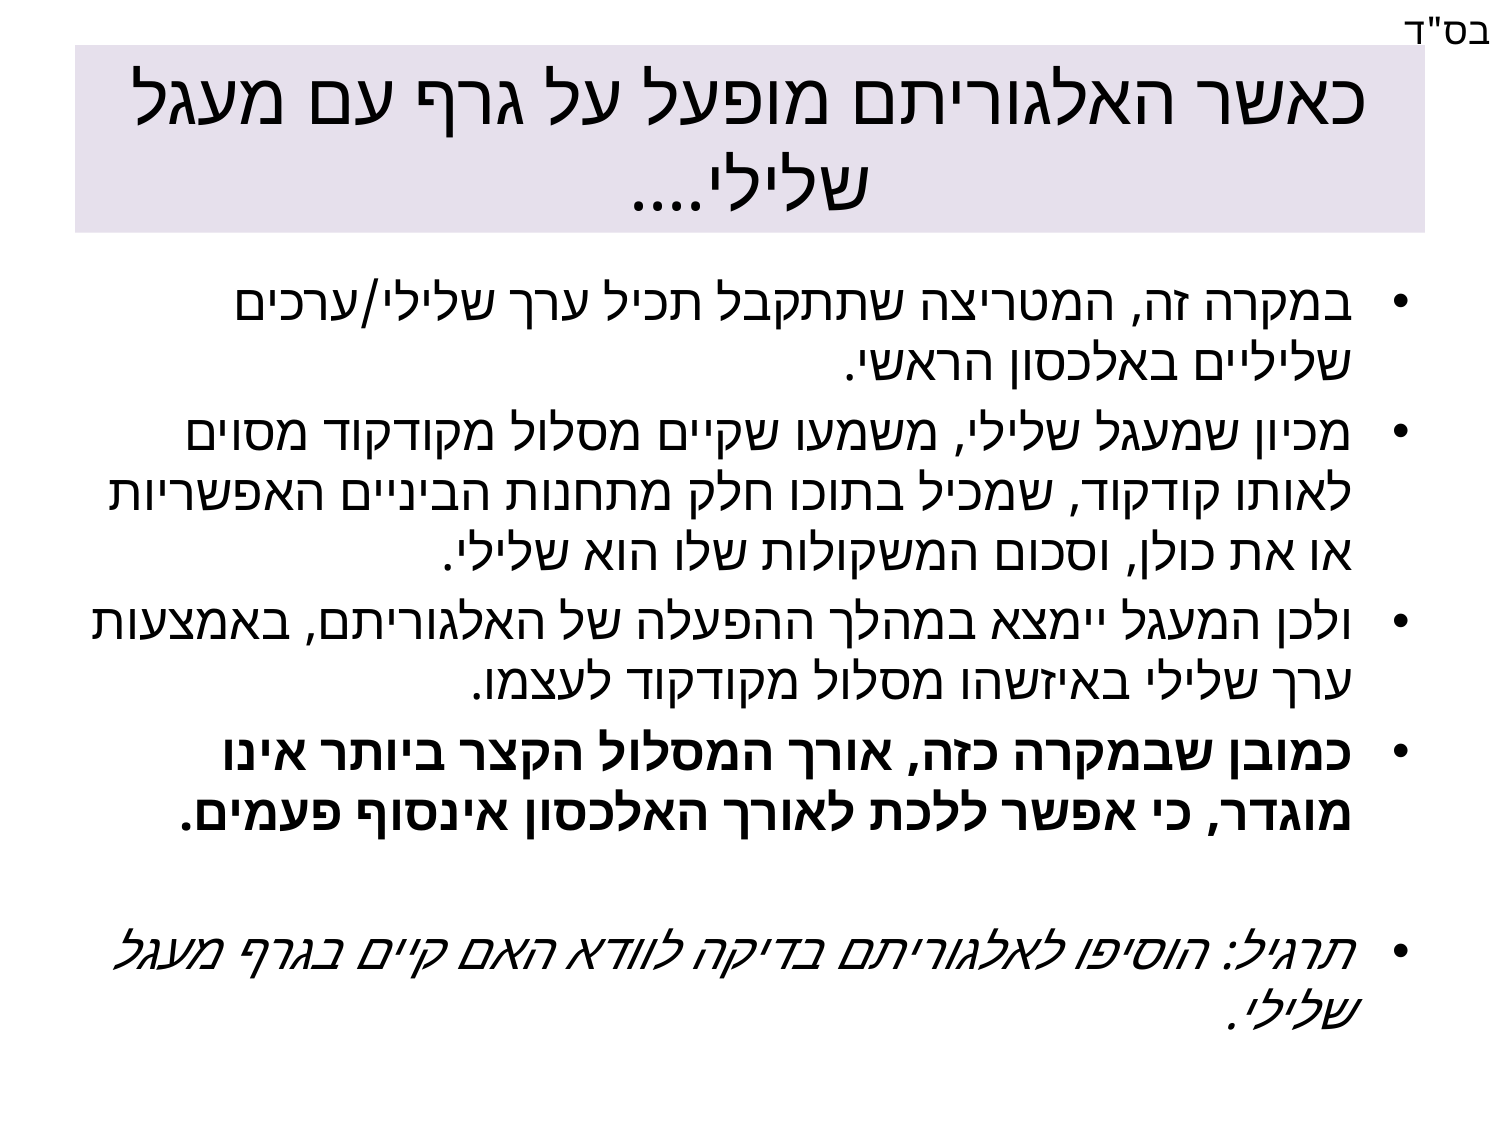

# כאשר האלגוריתם מופעל על גרף עם מעגל שלילי....
במקרה זה, המטריצה שתתקבל תכיל ערך שלילי/ערכים שליליים באלכסון הראשי.
מכיון שמעגל שלילי, משמעו שקיים מסלול מקודקוד מסוים לאותו קודקוד, שמכיל בתוכו חלק מתחנות הביניים האפשריות או את כולן, וסכום המשקולות שלו הוא שלילי.
ולכן המעגל יימצא במהלך ההפעלה של האלגוריתם, באמצעות ערך שלילי באיזשהו מסלול מקודקוד לעצמו.
כמובן שבמקרה כזה, אורך המסלול הקצר ביותר אינו מוגדר, כי אפשר ללכת לאורך האלכסון אינסוף פעמים.

תרגיל: הוסיפו לאלגוריתם בדיקה לוודא האם קיים בגרף מעגל שלילי.